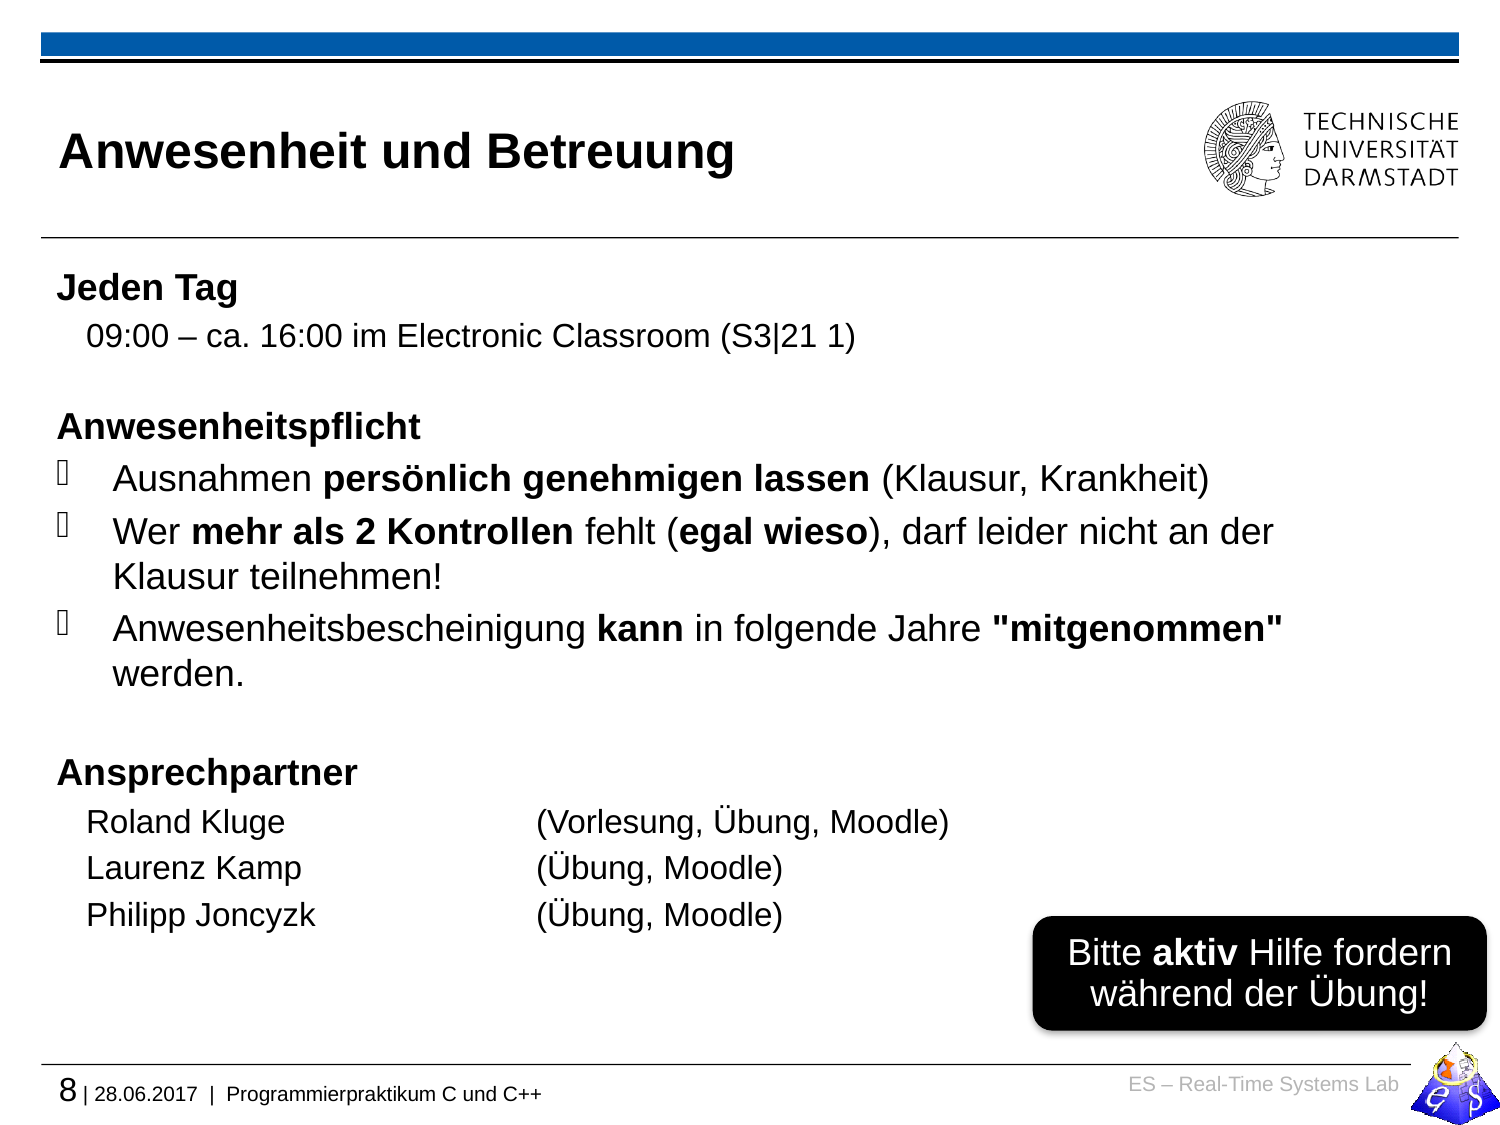

# Anwesenheit und Betreuung
Jeden Tag
09:00 – ca. 16:00 im Electronic Classroom (S3|21 1)
Anwesenheitspflicht
Ausnahmen persönlich genehmigen lassen (Klausur, Krankheit)
Wer mehr als 2 Kontrollen fehlt (egal wieso), darf leider nicht an der Klausur teilnehmen!
Anwesenheitsbescheinigung kann in folgende Jahre "mitgenommen" werden.

Ansprechpartner
Roland Kluge 		(Vorlesung, Übung, Moodle)
Laurenz Kamp		(Übung, Moodle)
Philipp Joncyzk		(Übung, Moodle)

Bitte aktiv Hilfe fordern während der Übung!